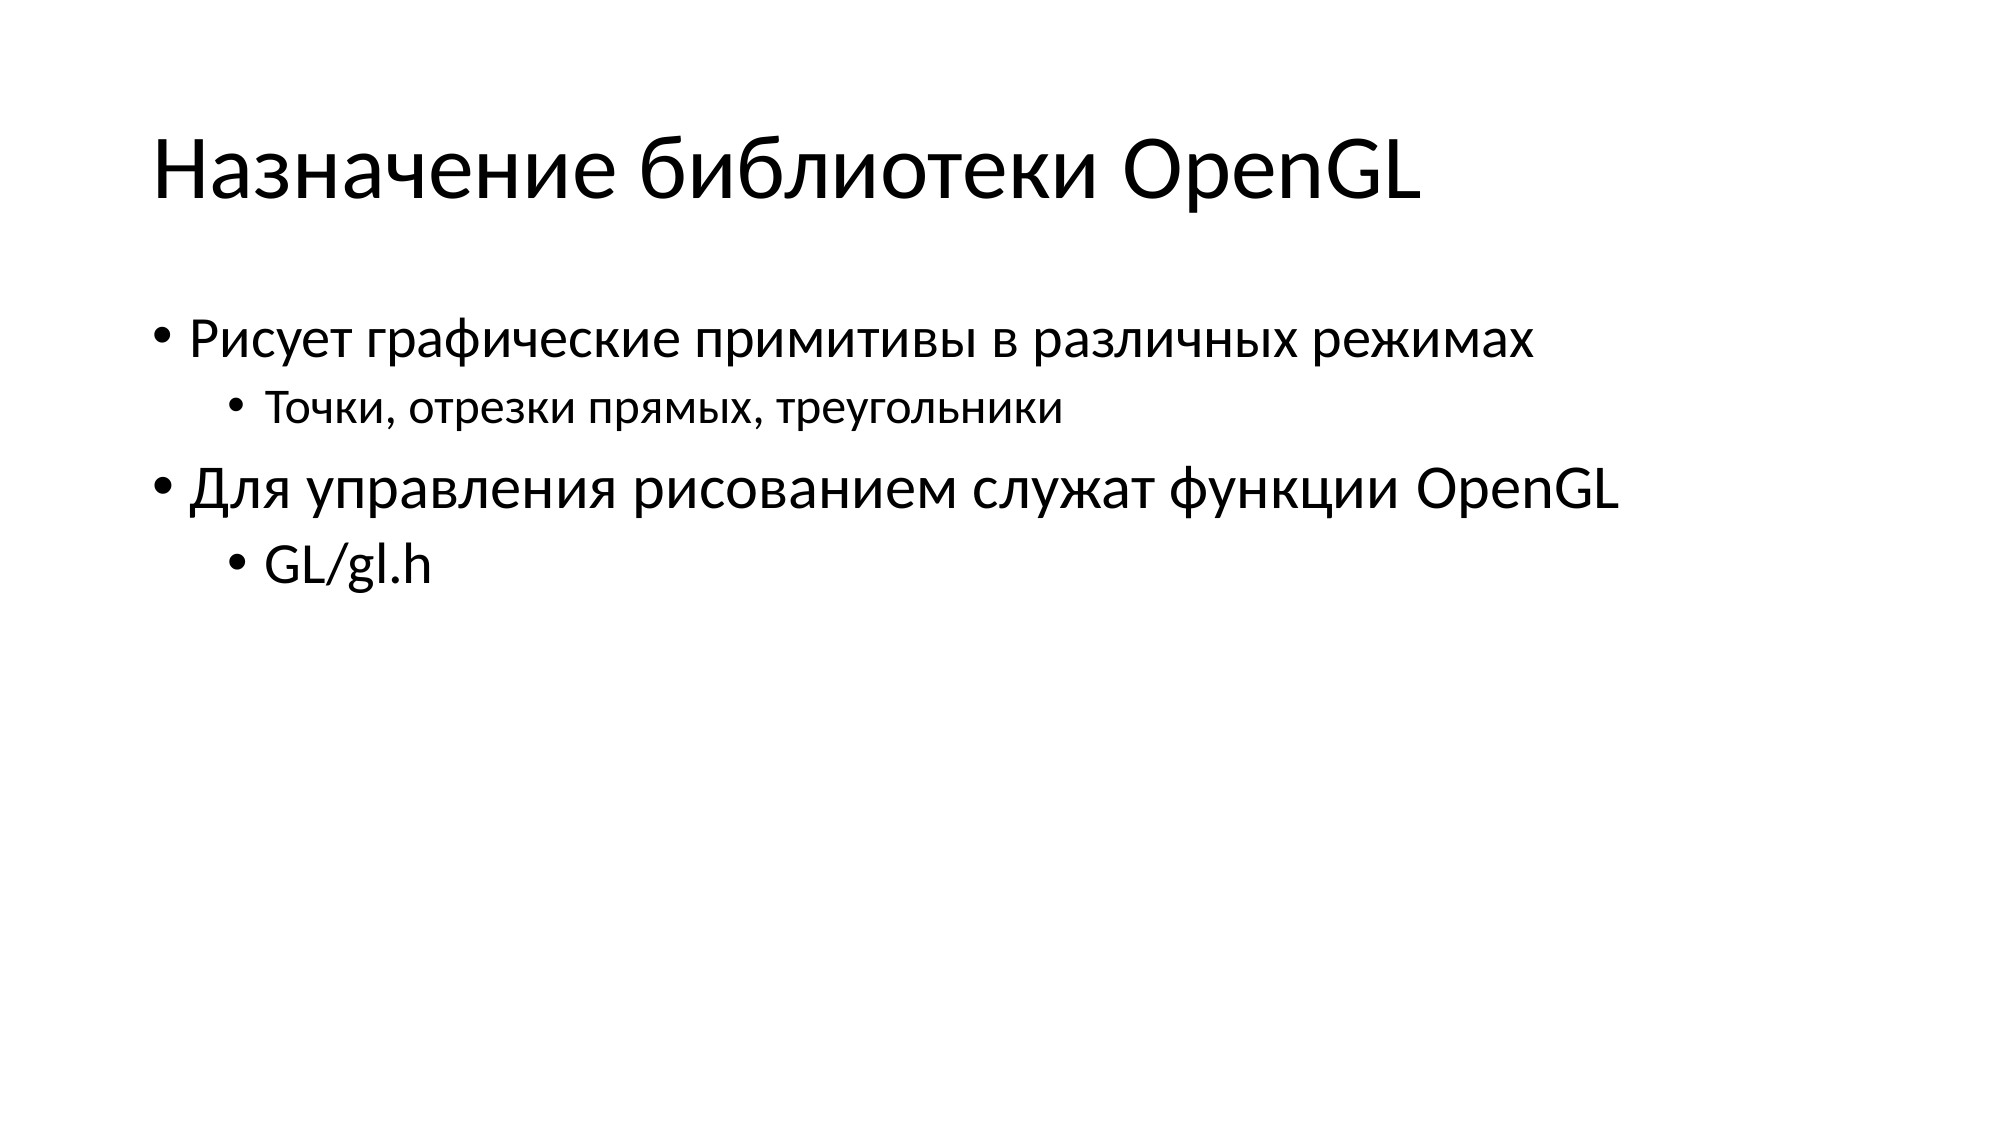

# Назначение библиотеки OpenGL
Рисует графические примитивы в различных режимах
Точки, отрезки прямых, треугольники
Для управления рисованием служат функции OpenGL
GL/gl.h